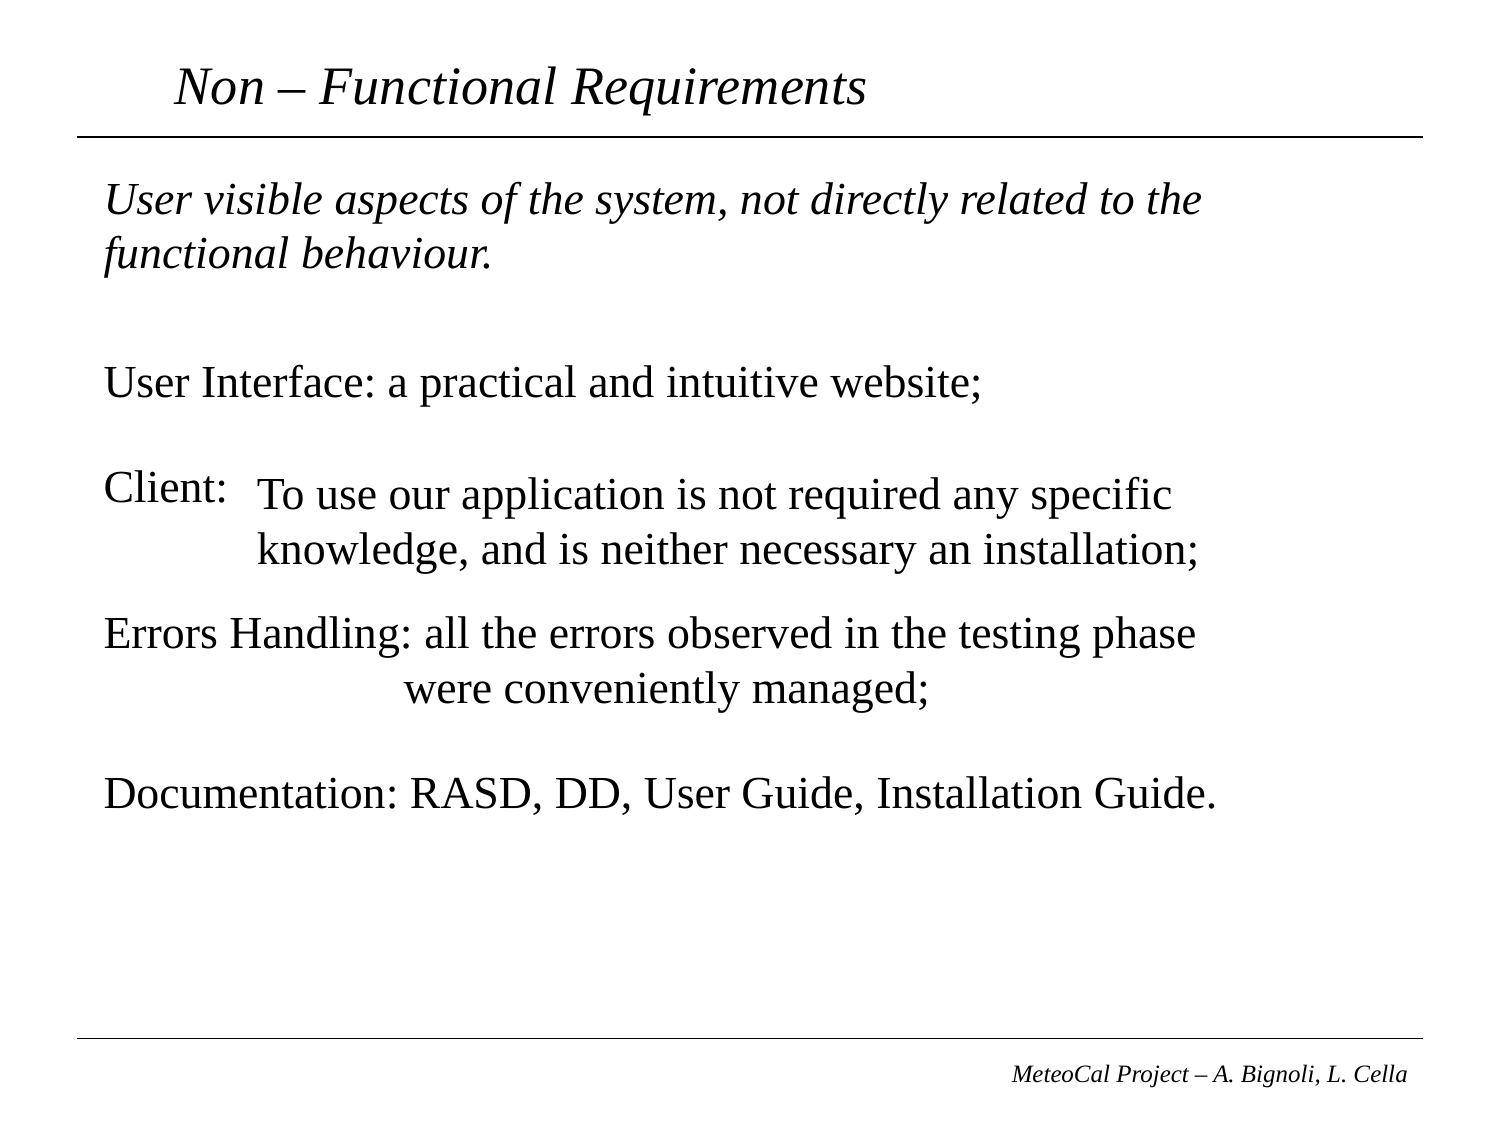

# Non – Functional Requirements
User visible aspects of the system, not directly related to the functional behaviour.

User Interface: a practical and intuitive website;

Client:

Errors Handling: all the errors observed in the testing phase 			were conveniently managed;

Documentation: RASD, DD, User Guide, Installation Guide.

To use our application is not required any specific knowledge, and is neither necessary an installation;
MeteoCal Project – A. Bignoli, L. Cella